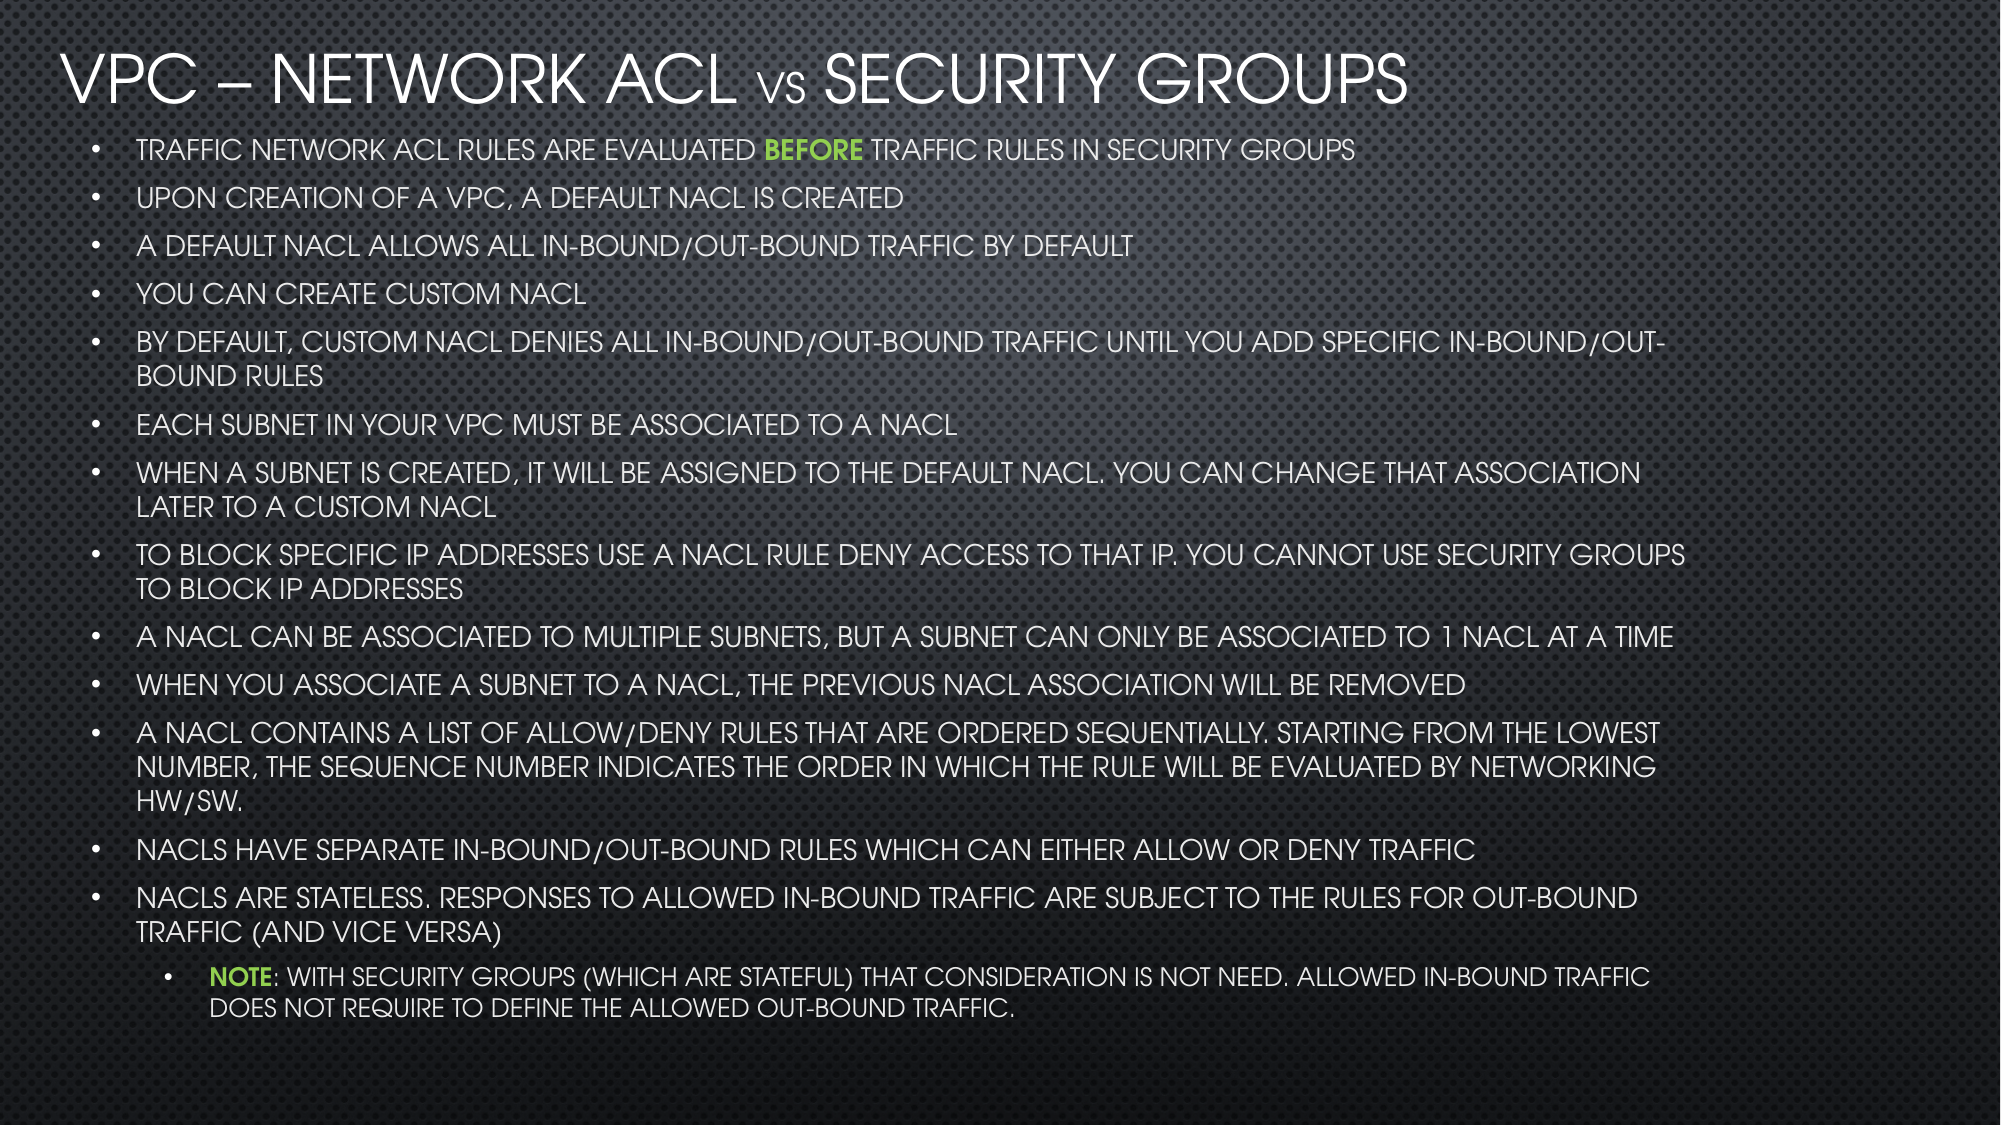

# VPC – Network ACL vs Security Groups

Traffic Network ACL rules are evaluated before traffic rules in Security Groups
Upon creation of a VPC, a default NACL is created
A default NACL allows all in-bound/out-bound traffic by default
You can create custom NACL
By default, custom NACL denies all in-bound/out-bound traffic until you add specific in-bound/out-bound rules
Each subnet in your VPC must be associated to a NACL
When a subnet is created, it will be assigned to the default NACL. You can change that association later to a custom NACL
To block specific IP addresses use a NACL rule deny access to that IP. You cannot use Security Groups to block IP addresses
A NACL can be associated to multiple subnets, but a subnet can only be associated to 1 NACL at a time
When you associate a subnet to a NACL, the previous NACL association will be removed
A NACL contains a list of allow/deny rules that are ordered sequentially. Starting from the lowest number, the sequence number indicates the order in which the rule will be evaluated by networking HW/SW.
NACLs have separate in-bound/out-bound rules which can either allow or deny traffic
NACLs are stateless. Responses to allowed in-bound traffic are subject to the rules for out-bound traffic (and vice versa)
Note: with Security Groups (which are stateful) that consideration is not need. Allowed in-bound traffic does not require to define the allowed out-bound traffic.